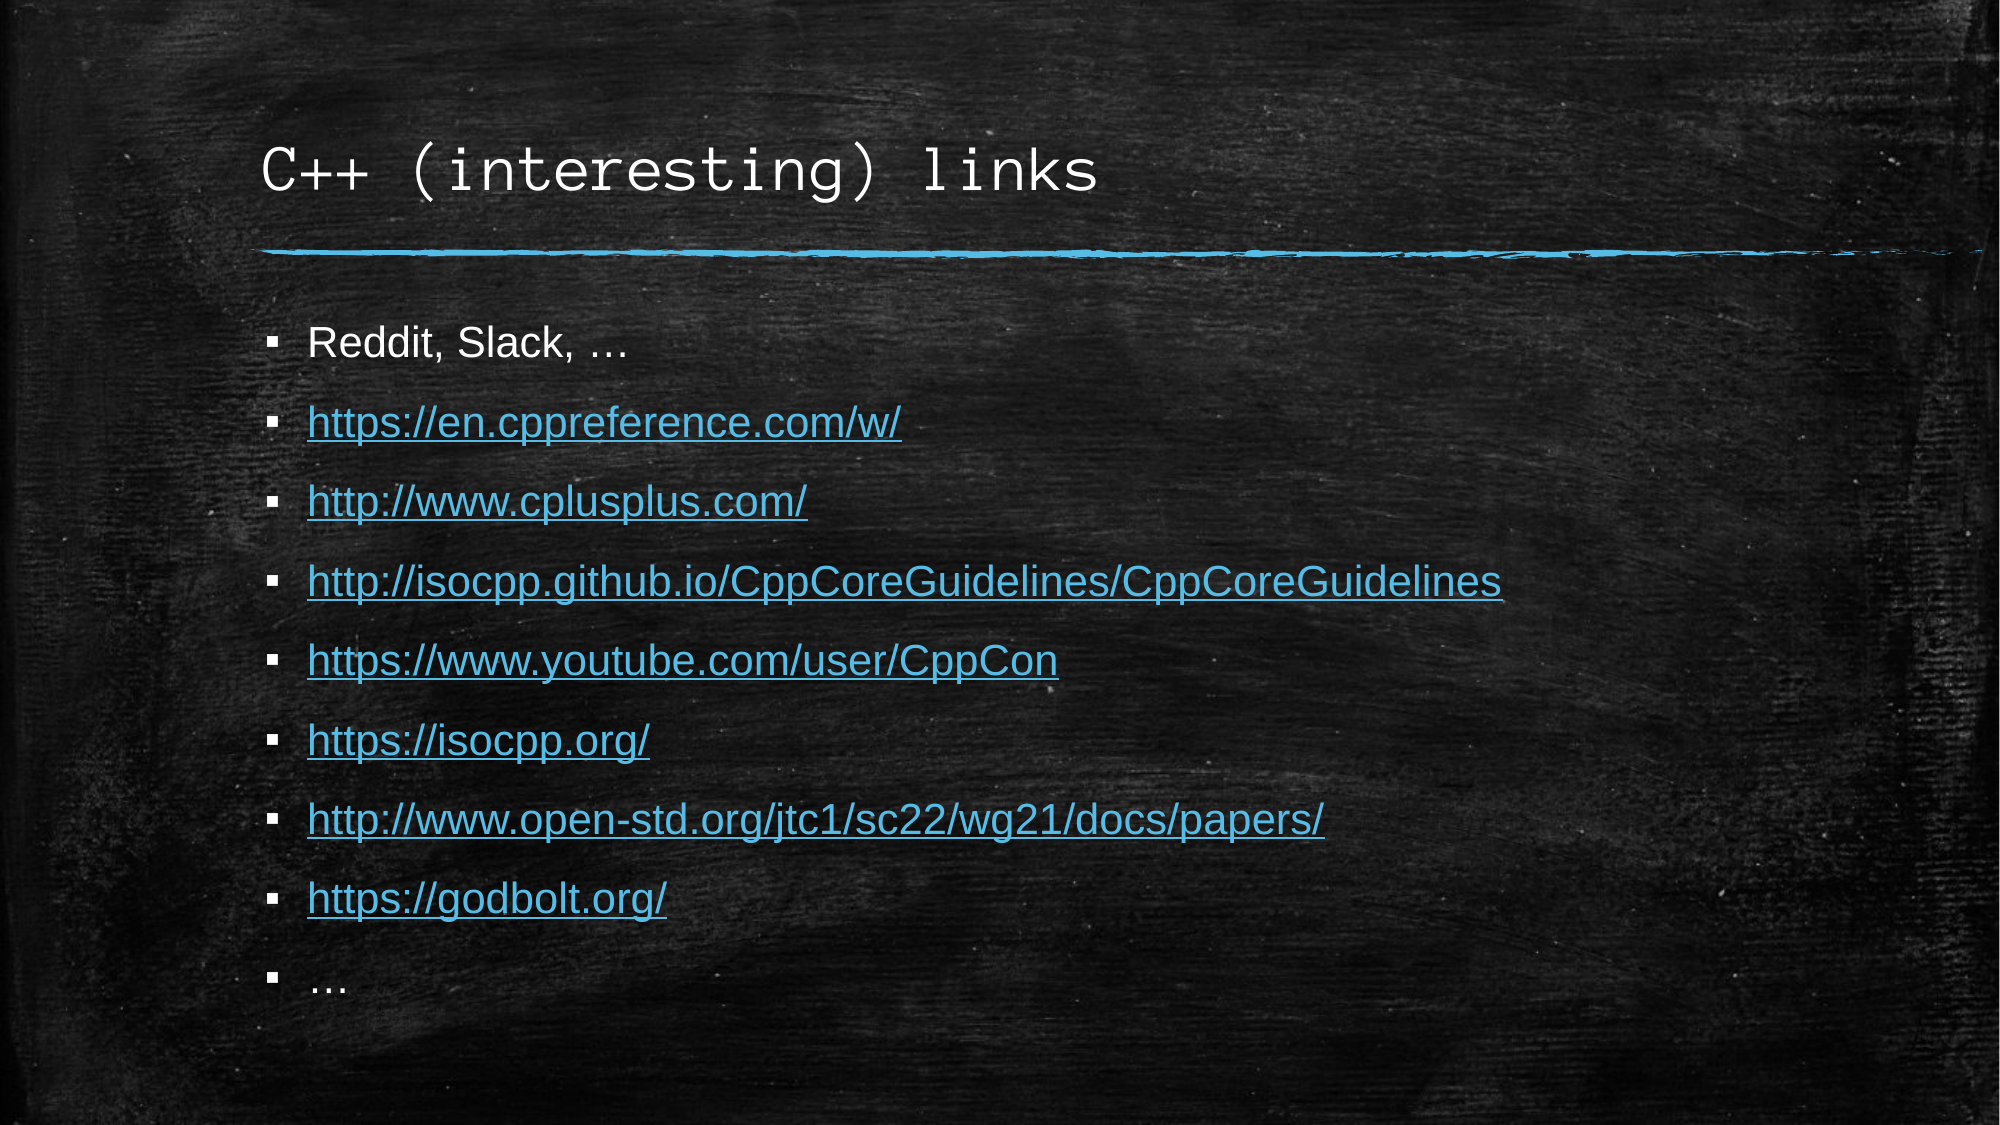

# C++ (interesting) links
Reddit, Slack, …
https://en.cppreference.com/w/
http://www.cplusplus.com/
http://isocpp.github.io/CppCoreGuidelines/CppCoreGuidelines
https://www.youtube.com/user/CppCon
https://isocpp.org/
http://www.open-std.org/jtc1/sc22/wg21/docs/papers/
https://godbolt.org/
…